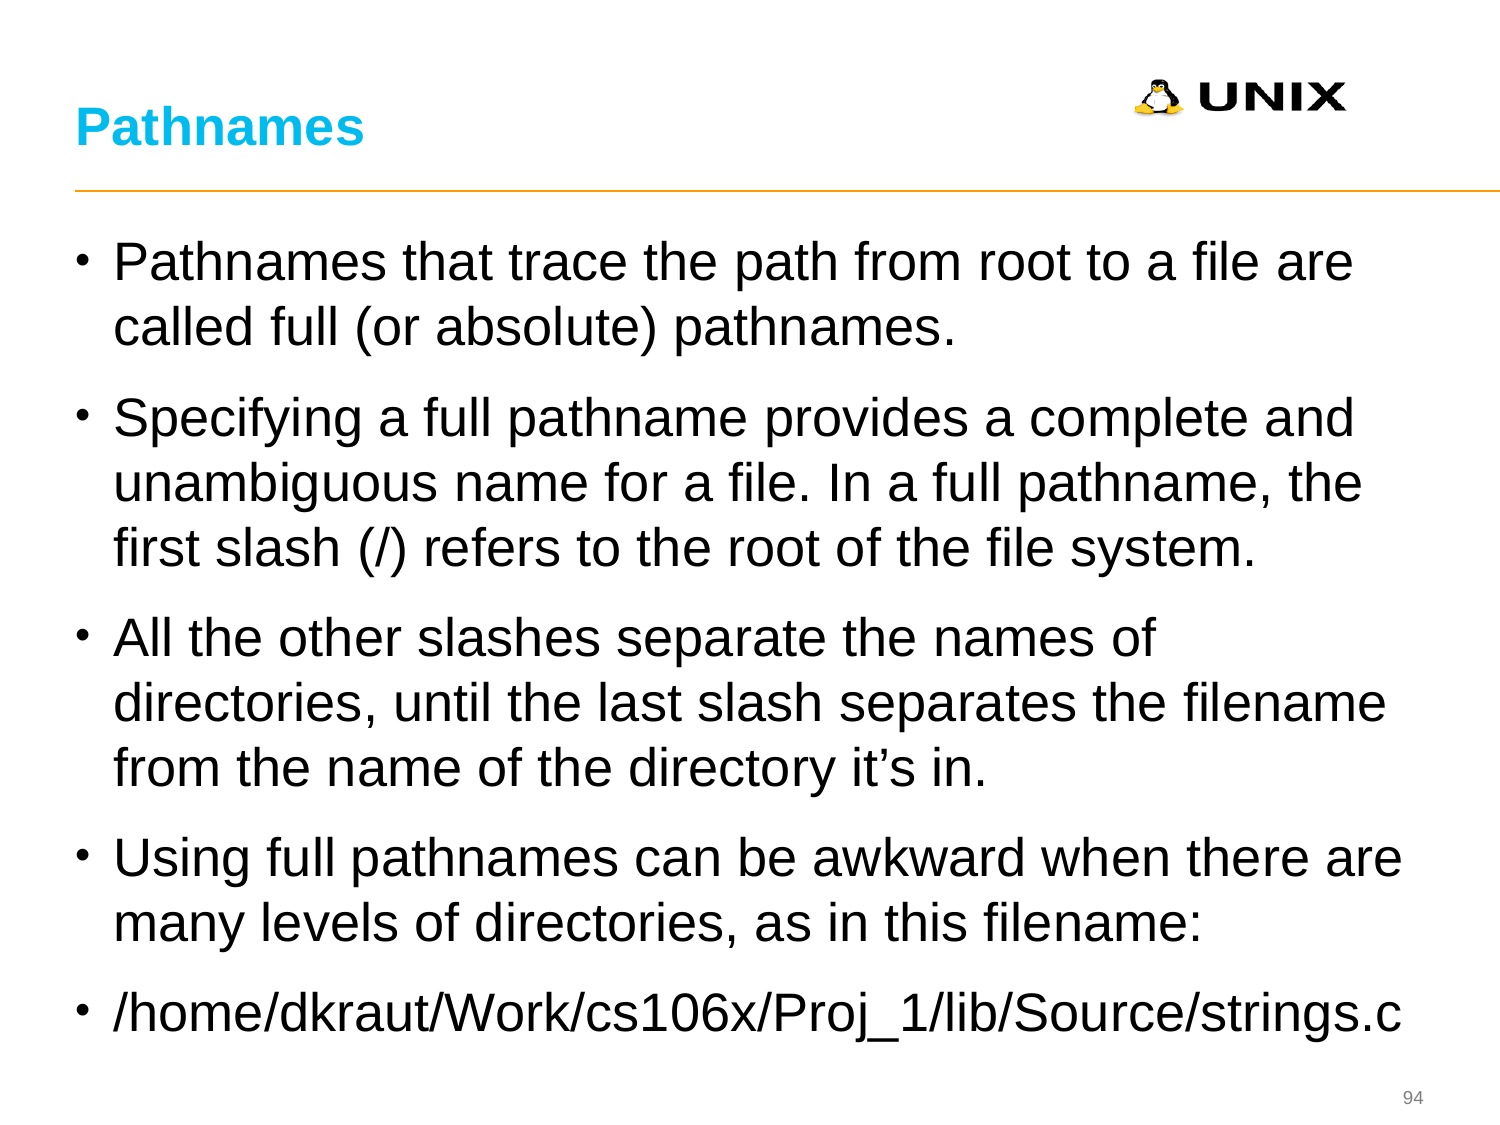

# Pathnames
Pathnames that trace the path from root to a file are called full (or absolute) pathnames.
Specifying a full pathname provides a complete and unambiguous name for a file. In a full pathname, the first slash (/) refers to the root of the file system.
All the other slashes separate the names of directories, until the last slash separates the filename from the name of the directory it’s in.
Using full pathnames can be awkward when there are many levels of directories, as in this filename:
/home/dkraut/Work/cs106x/Proj_1/lib/Source/strings.c